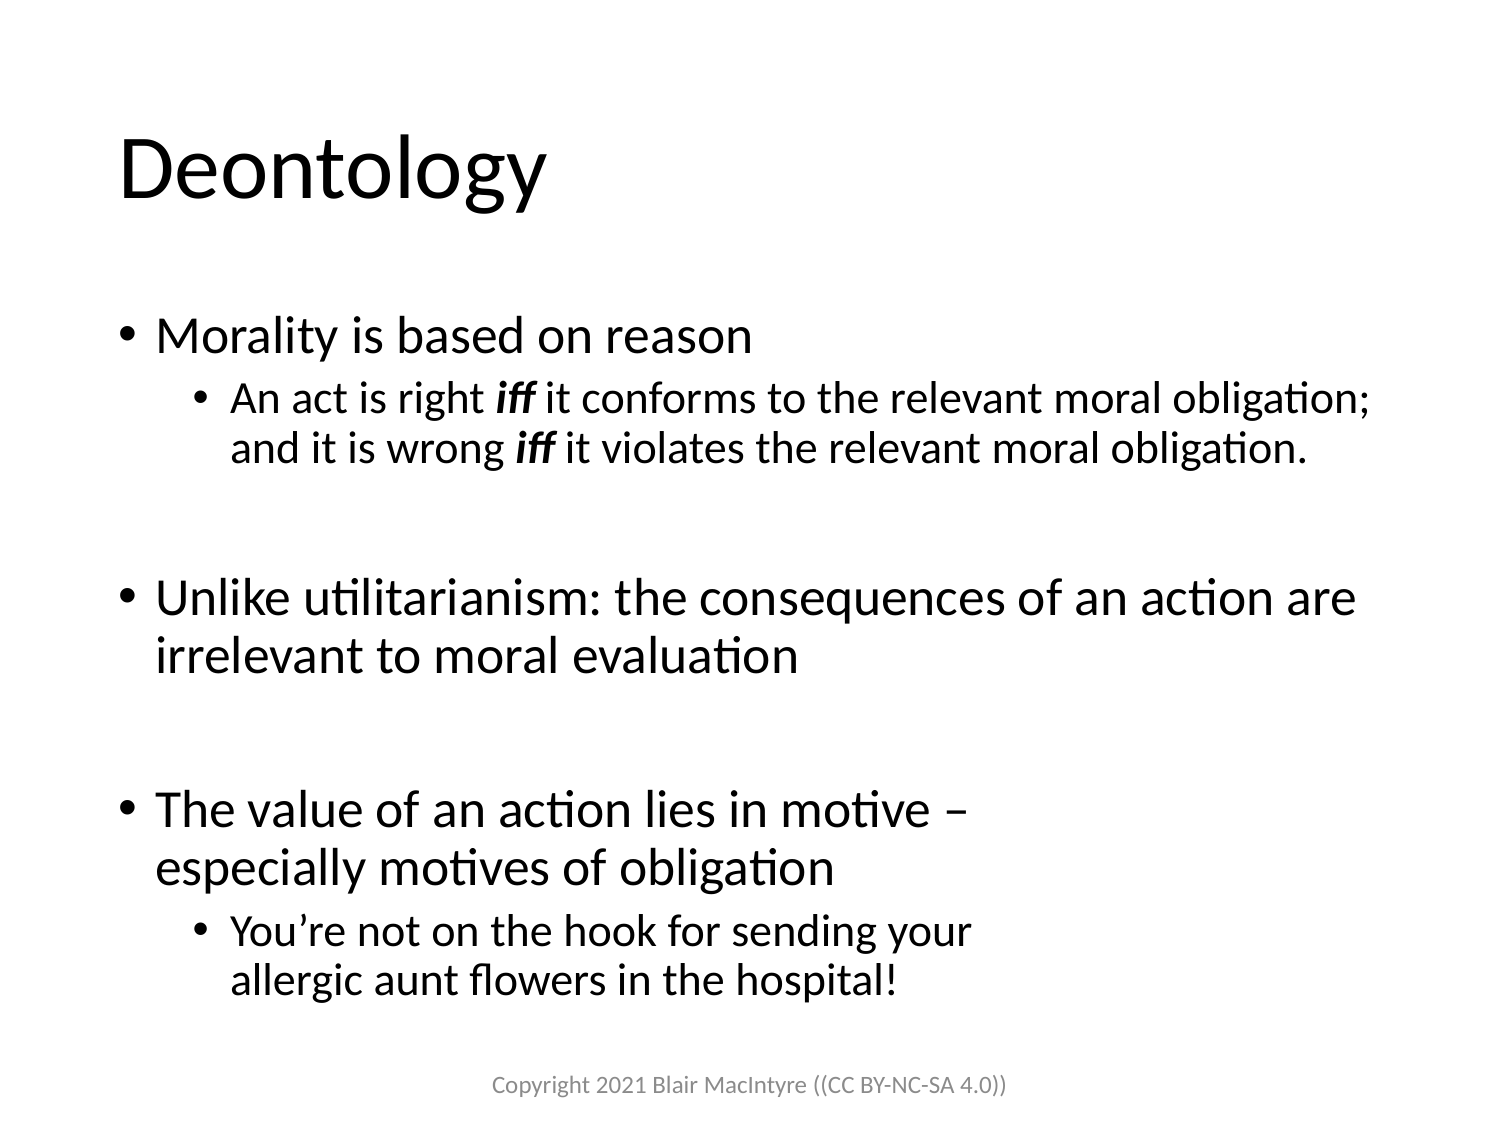

# Deontology
Morality is based on reason
An act is right iff it conforms to the relevant moral obligation; and it is wrong iff it violates the relevant moral obligation.

Unlike utilitarianism: the consequences of an action are irrelevant to moral evaluation

The value of an action lies in motive –
especially motives of obligation
You’re not on the hook for sending your
allergic aunt flowers in the hospital!
Copyright 2021 Blair MacIntyre ((CC BY-NC-SA 4.0))